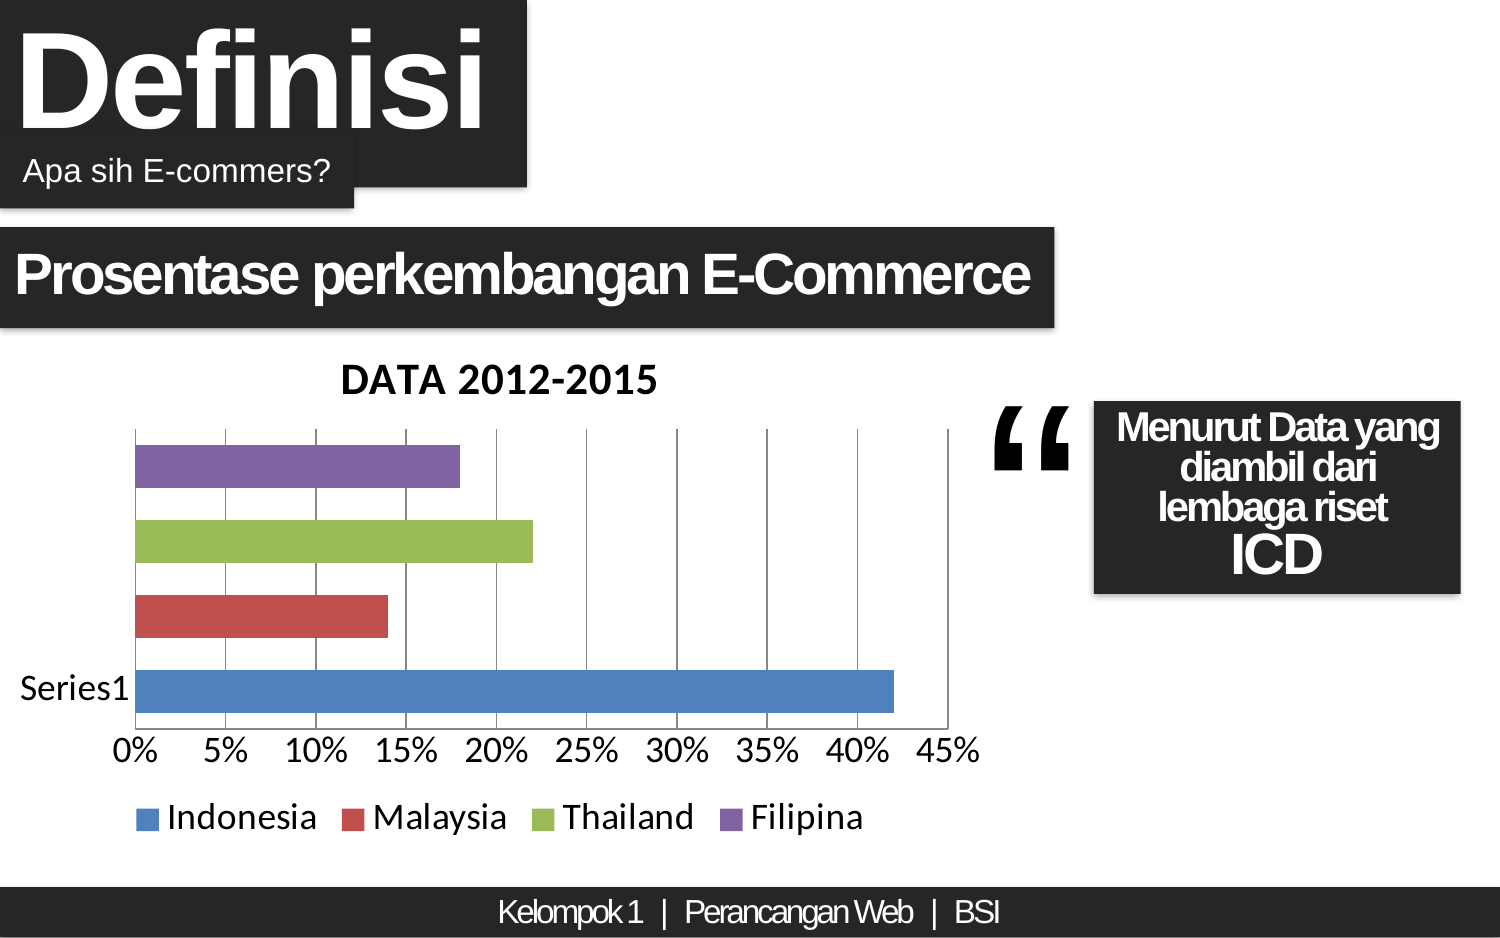

Definisi
Apa sih E-commers?
Prosentase perkembangan E-Commerce
“

### Chart: DATA 2012-2015

| Category | Indonesia | Malaysia | Thailand | Filipina |
|---|---|---|---|---|
|  | 0.42 | None | None | None |
|  | None | 0.14 | None | None |
|  | None | None | 0.22 | None |
|  | None | None | None | 0.18 |
Menurut Data yang diambil dari lembaga riset
ICD
Kelompok 1   |   Perancangan Web   |   BSI